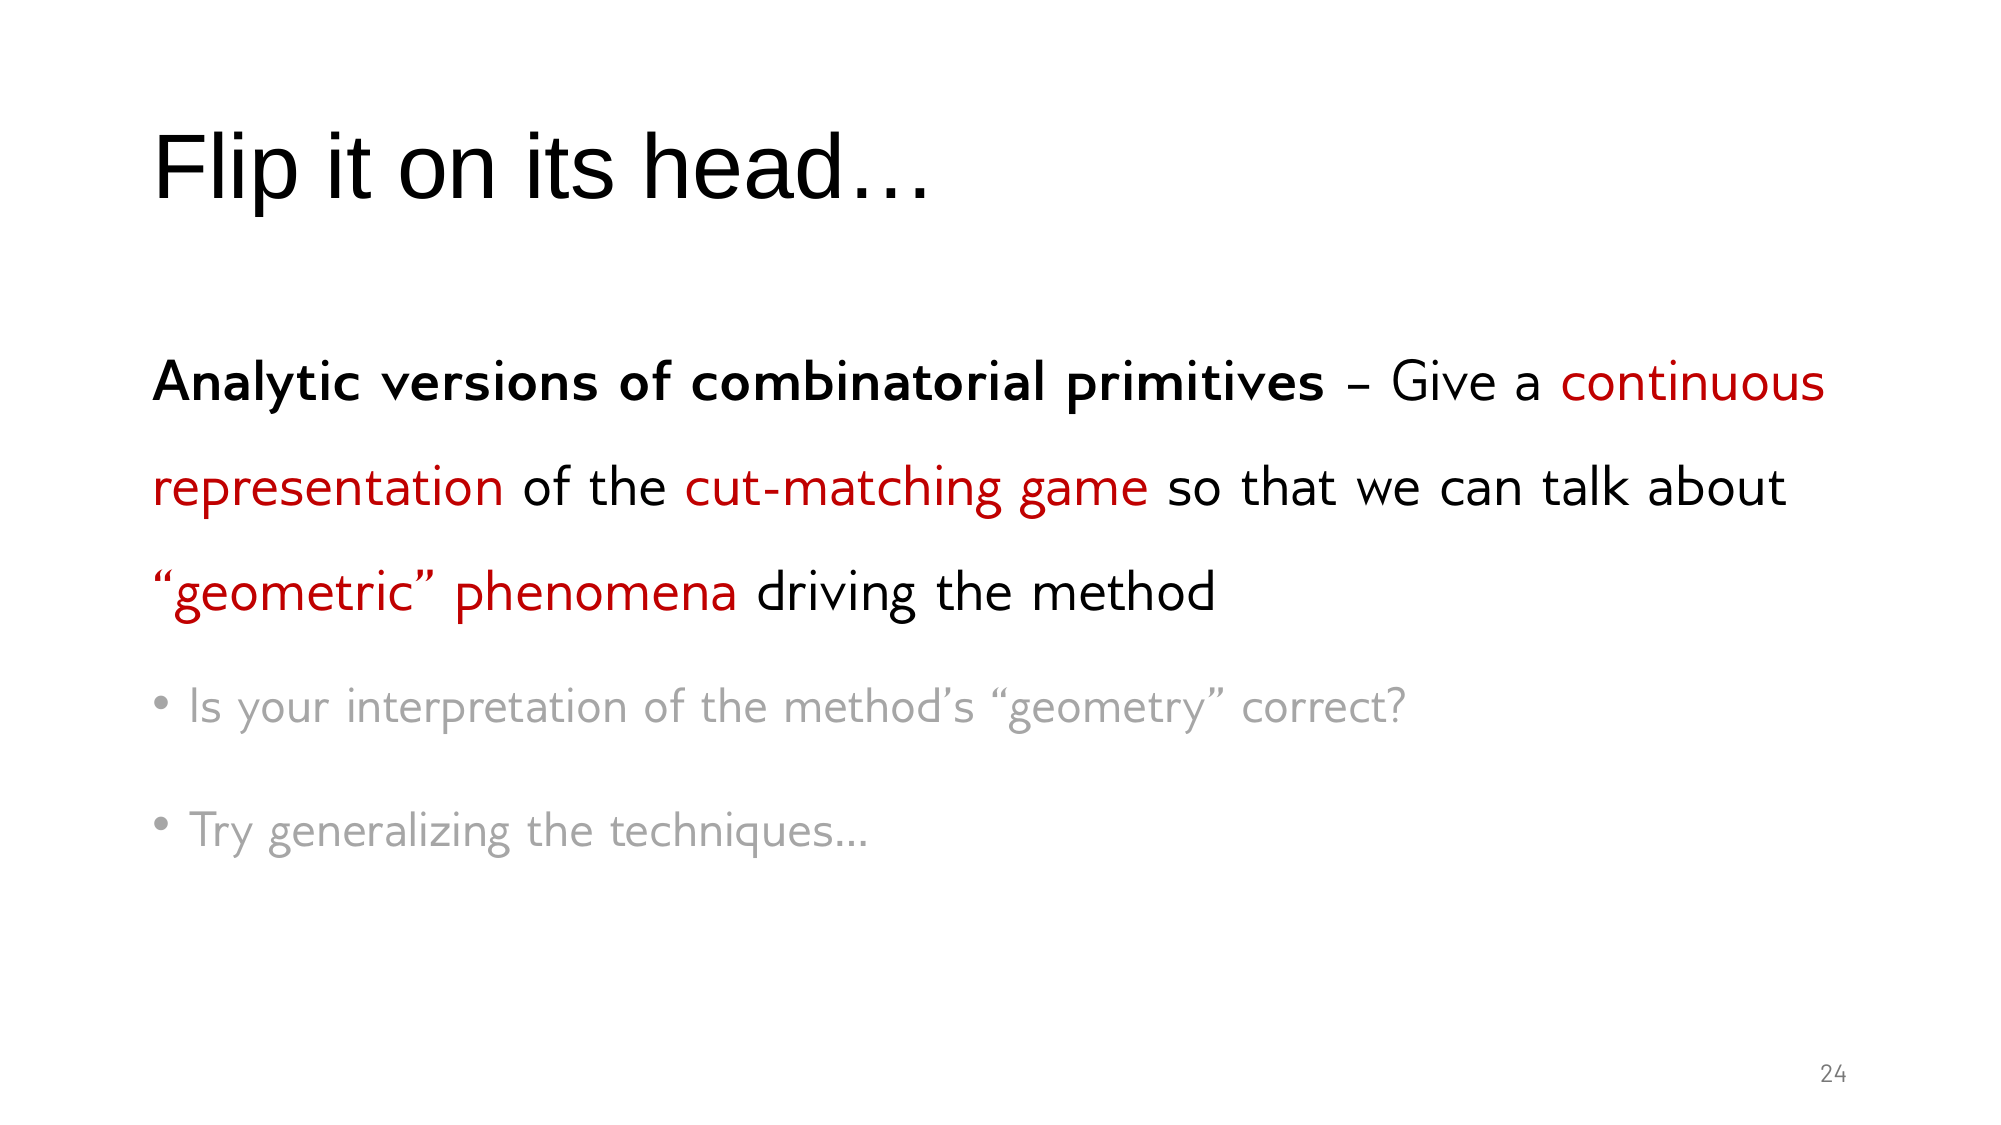

# Flip it on its head…
Analytic versions of combinatorial primitives – Give a continuous representation of the cut-matching game so that we can talk about “geometric” phenomena driving the method
Is your interpretation of the method’s “geometry” correct?
Try generalizing the techniques…
24